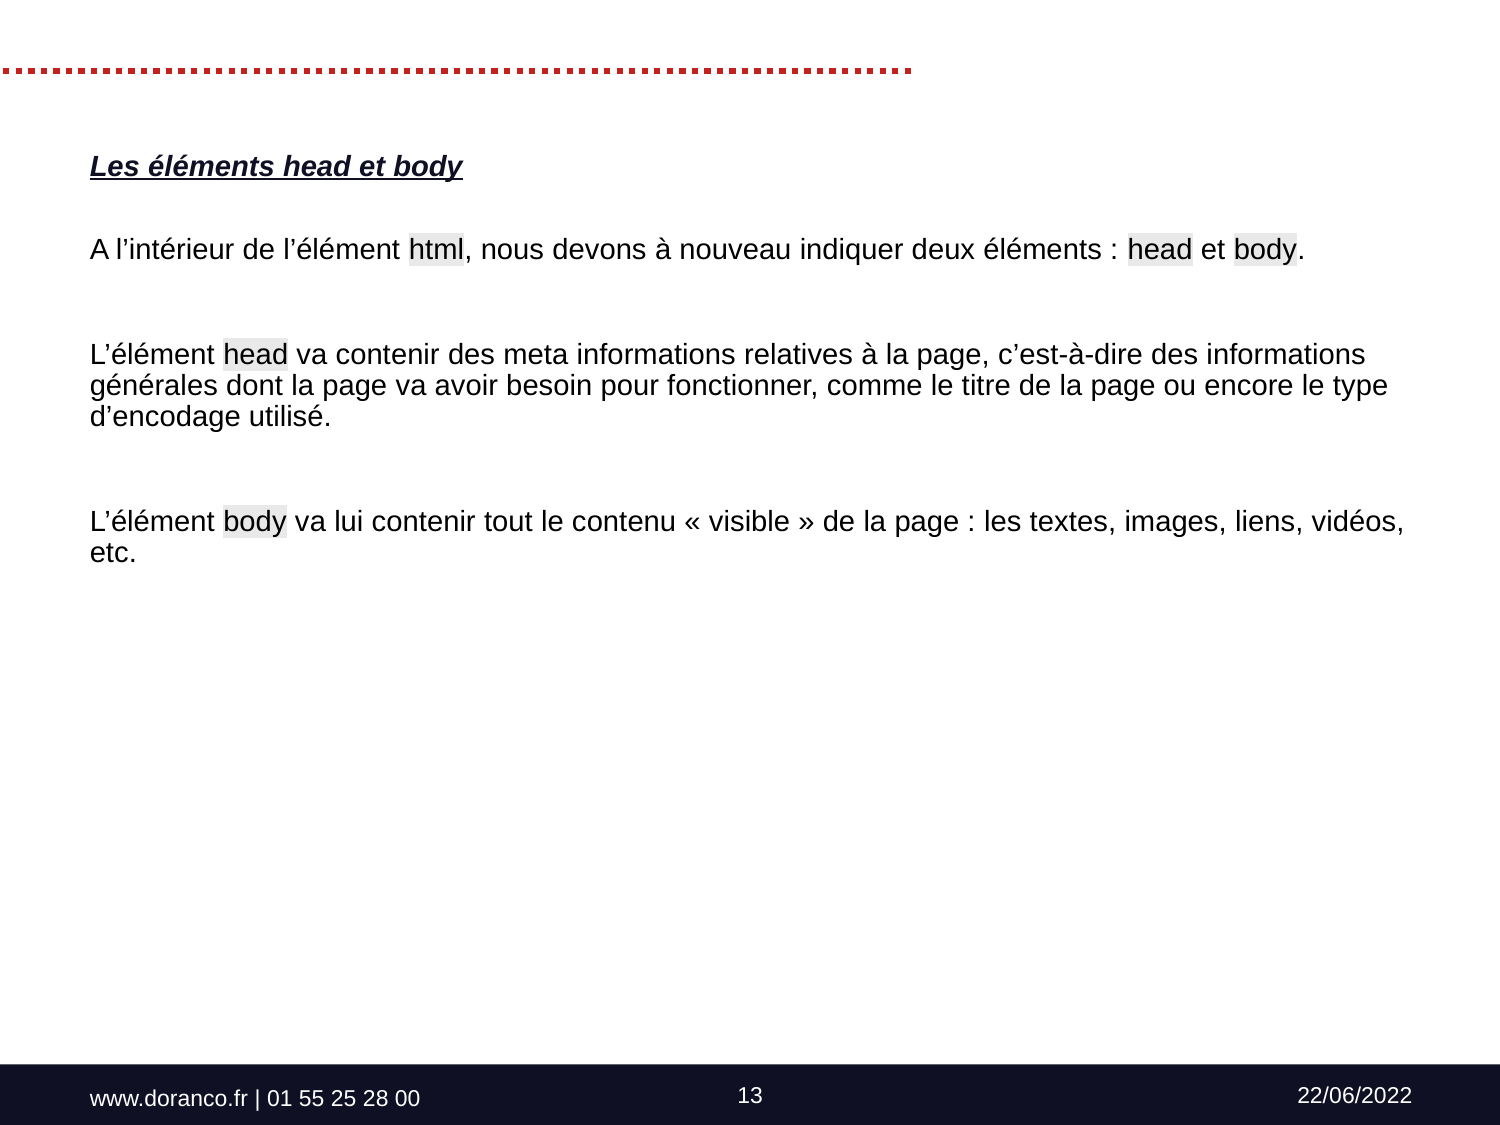

Les éléments head et body
A l’intérieur de l’élément html, nous devons à nouveau indiquer deux éléments : head et body.

L’élément head va contenir des meta informations relatives à la page, c’est-à-dire des informations générales dont la page va avoir besoin pour fonctionner, comme le titre de la page ou encore le type d’encodage utilisé.

L’élément body va lui contenir tout le contenu « visible » de la page : les textes, images, liens, vidéos, etc.

www.doranco.fr | 01 55 25 28 00
22/06/2022
13